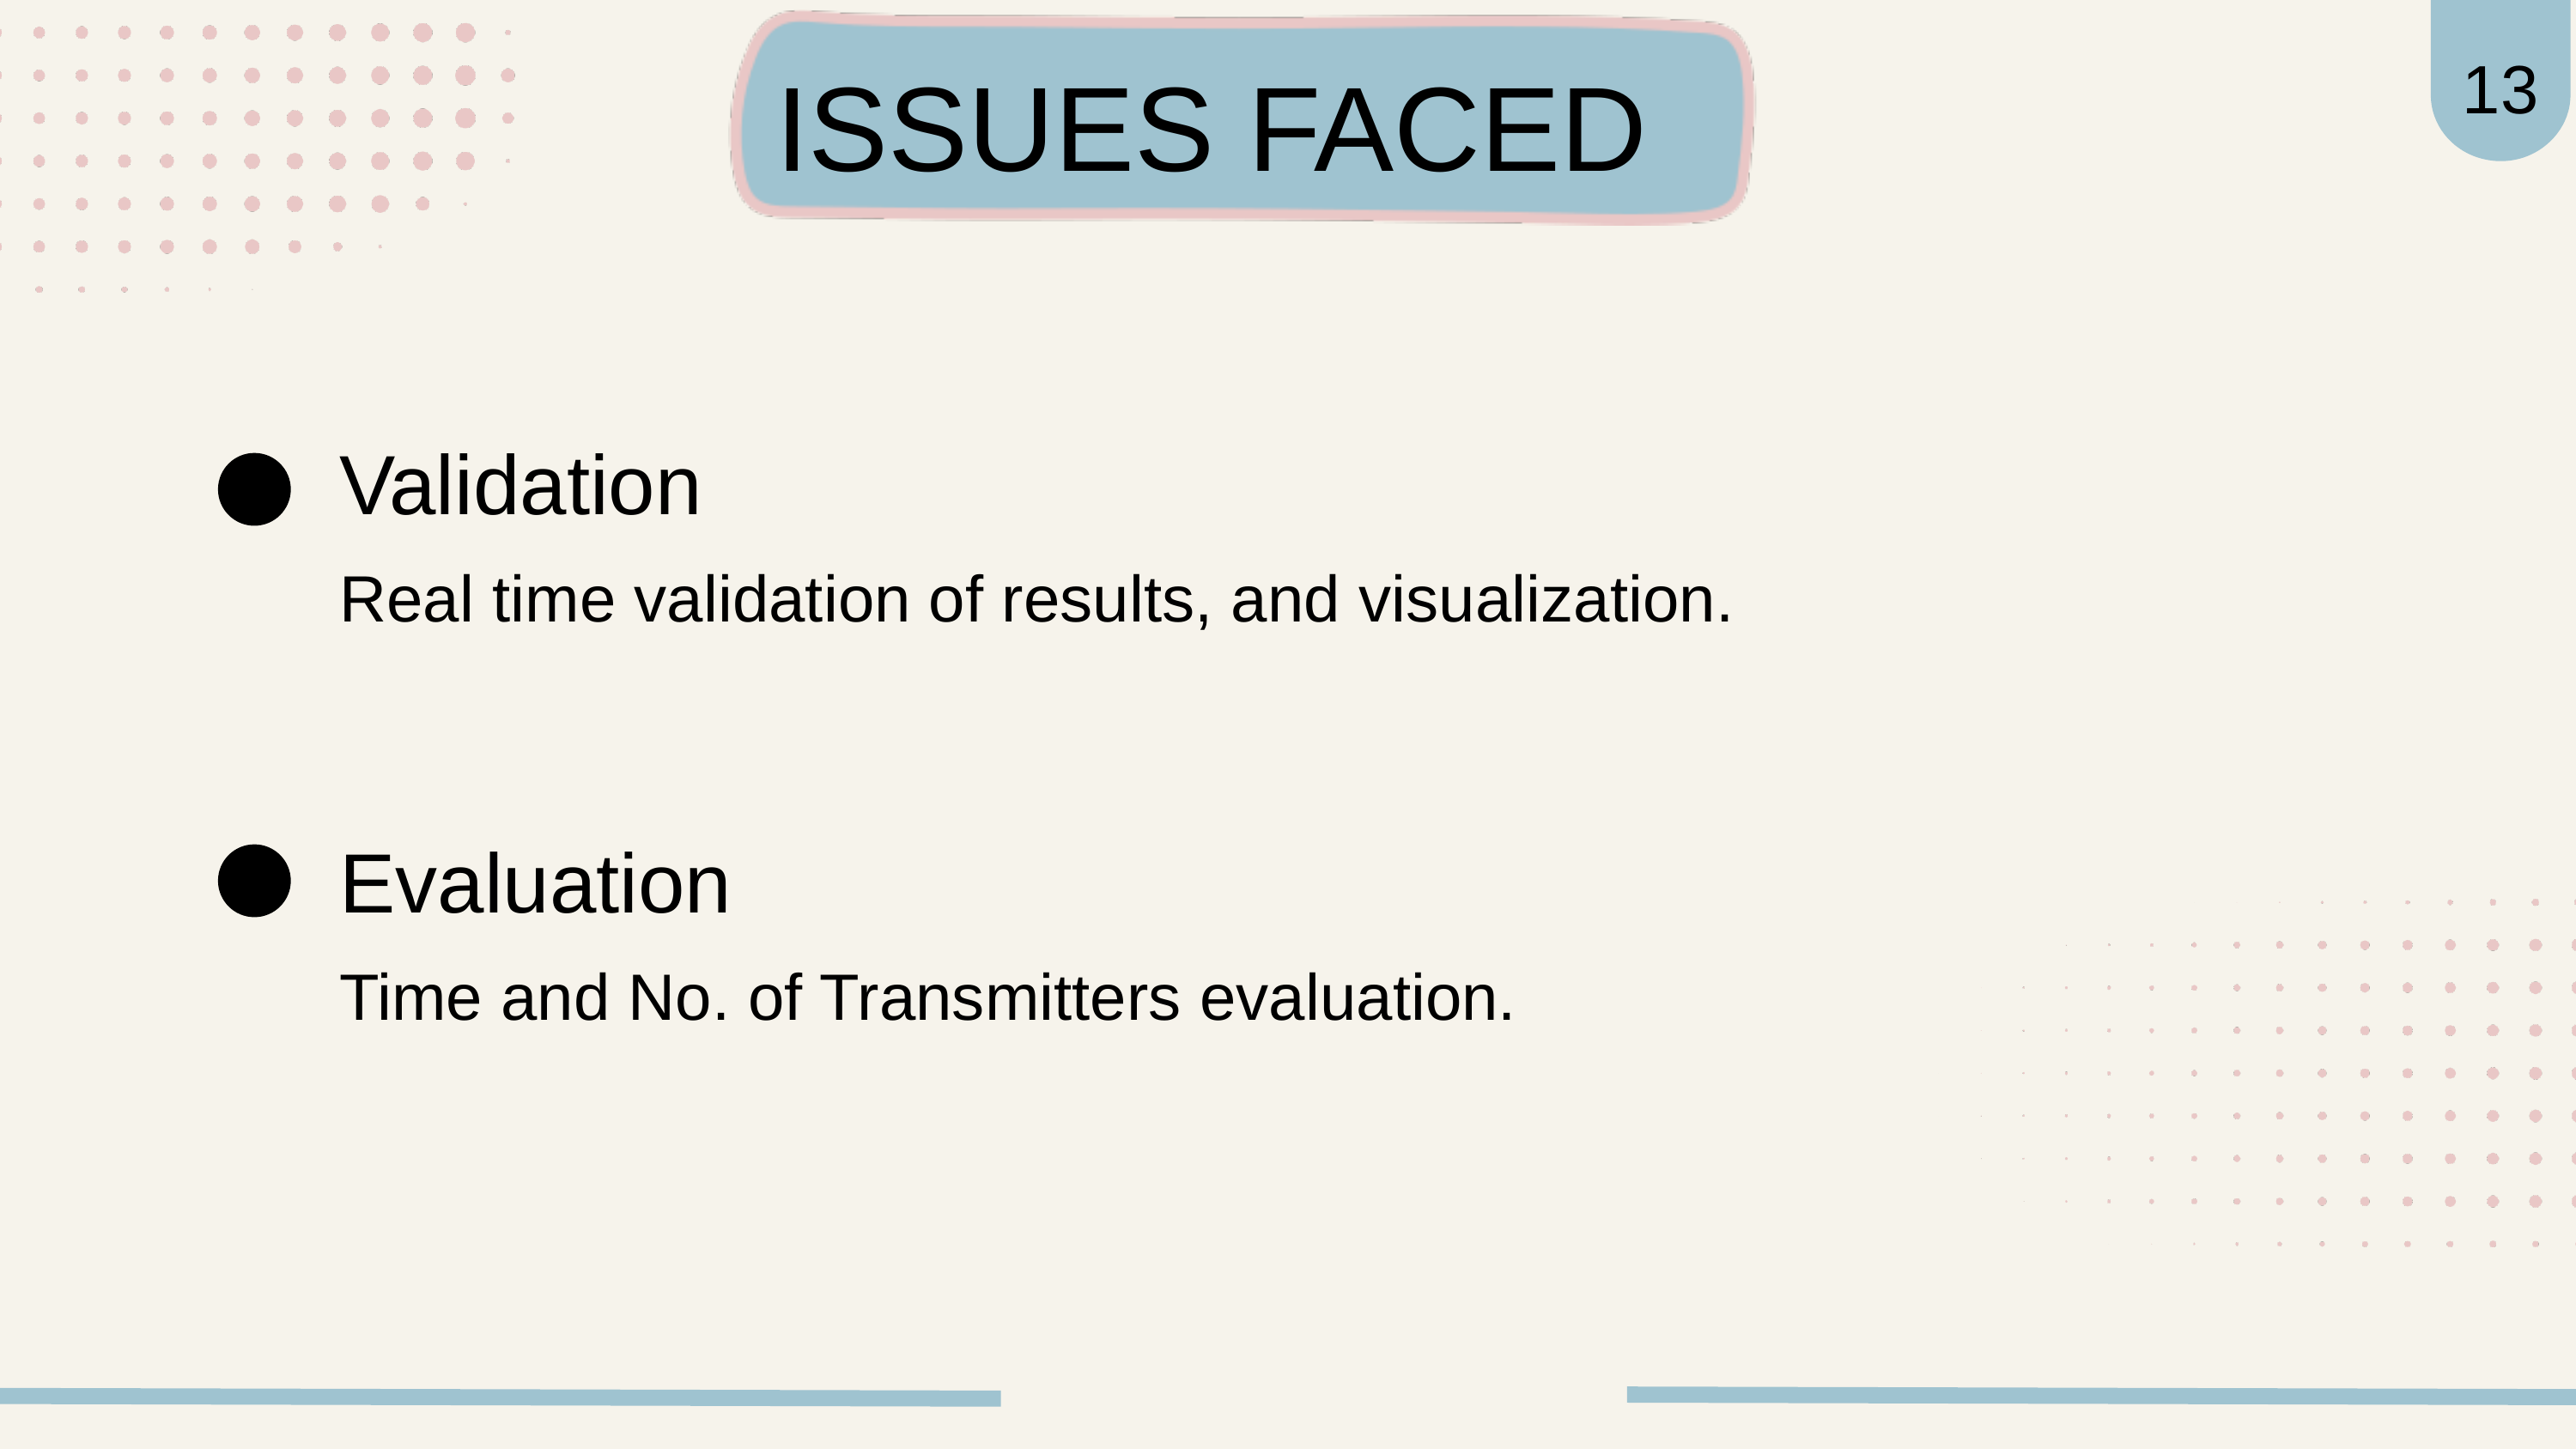

13

ISSUES FACED
Validation

Real time validation of results, and visualization.
Evaluation

Time and No. of Transmitters evaluation.